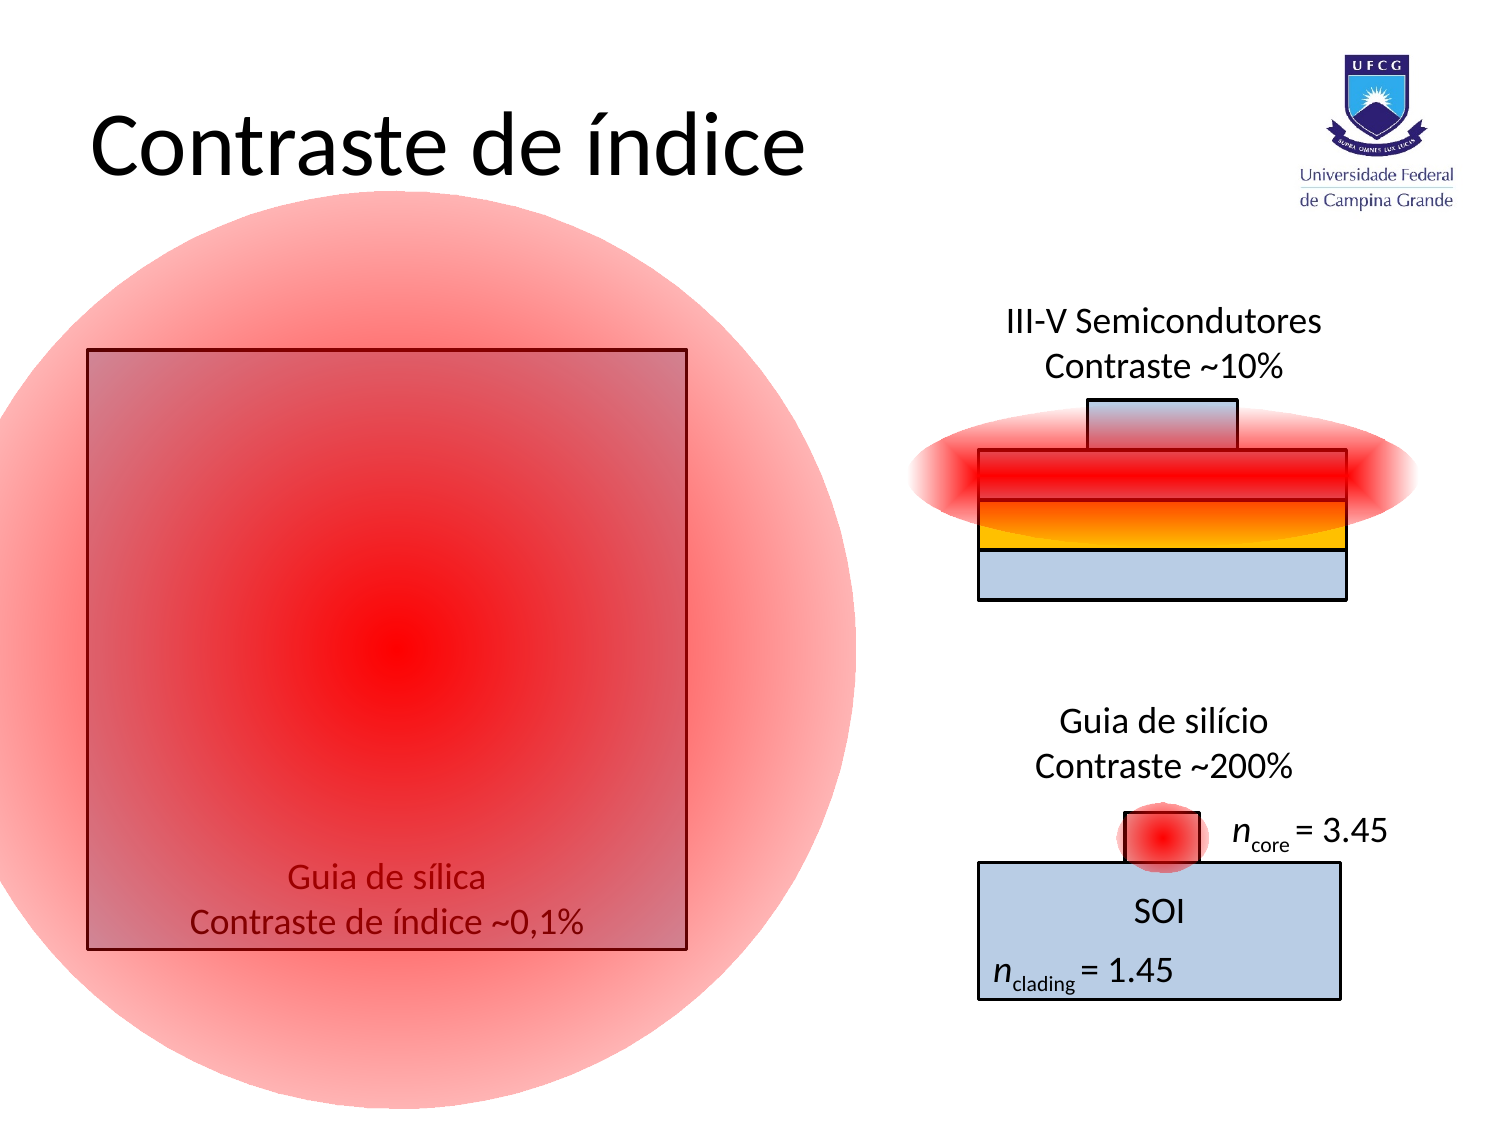

# Contraste de índice

III-V Semicondutores
Contraste ~10%

Guia de sílica
Contraste de índice ~0,1%

Guia de silício
Contraste ~200%
ncore = 3.45

SOI

nclading = 1.45

12